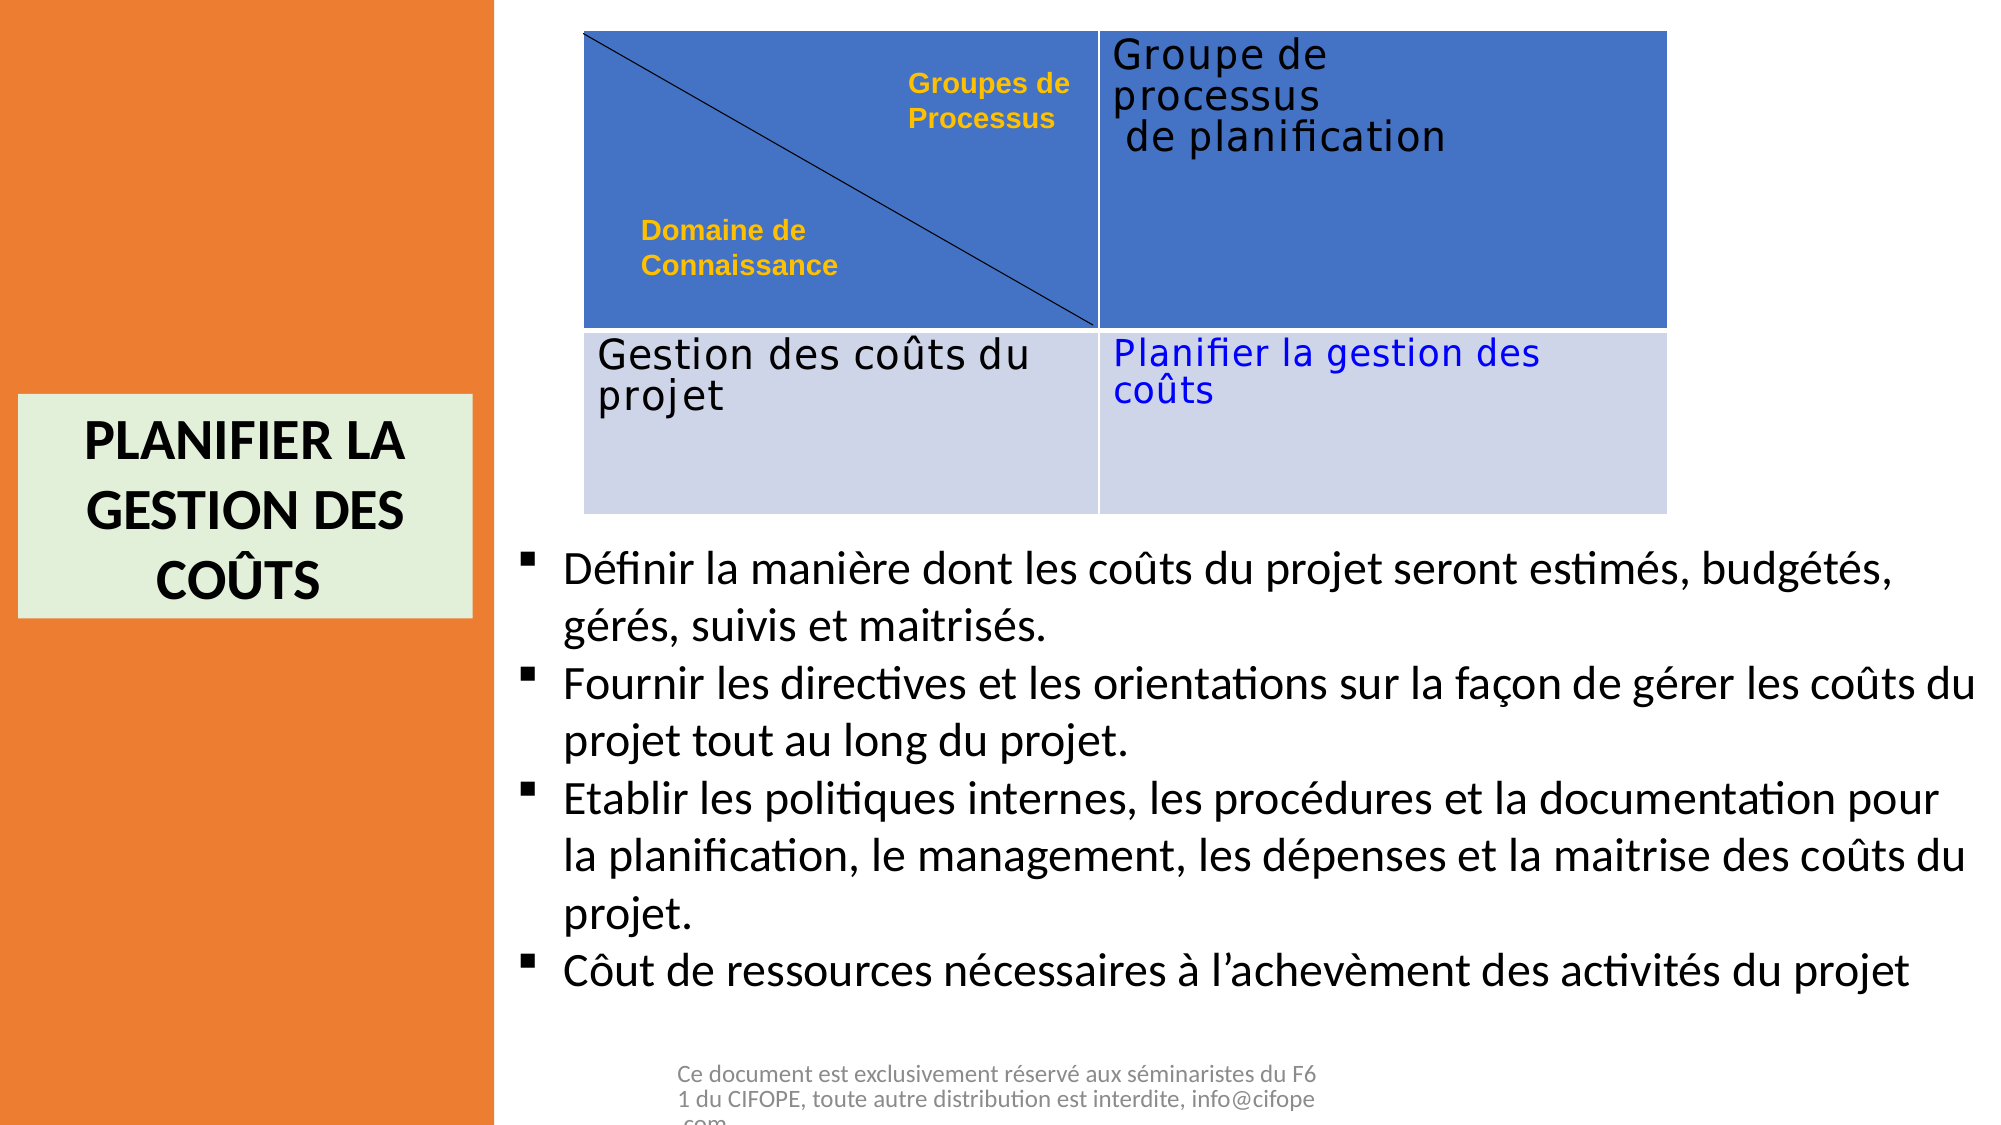

|  | Groupe de processus de planification |
| --- | --- |
| Gestion des coûts du projet | Planifier la gestion des coûts |
Groupes de
Processus

Domaine de
Connaissance

PLANIFIER LA GESTION DES COÛTS
Définir la manière dont les coûts du projet seront estimés, budgétés, gérés, suivis et maitrisés.
Fournir les directives et les orientations sur la façon de gérer les coûts du projet tout au long du projet.
Etablir les politiques internes, les procédures et la documentation pour la planification, le management, les dépenses et la maitrise des coûts du projet.
Côut de ressources nécessaires à l’achevèment des activités du projet

Ce document est exclusivement réservé aux séminaristes du F61 du CIFOPE, toute autre distribution est interdite, info@cifope.com